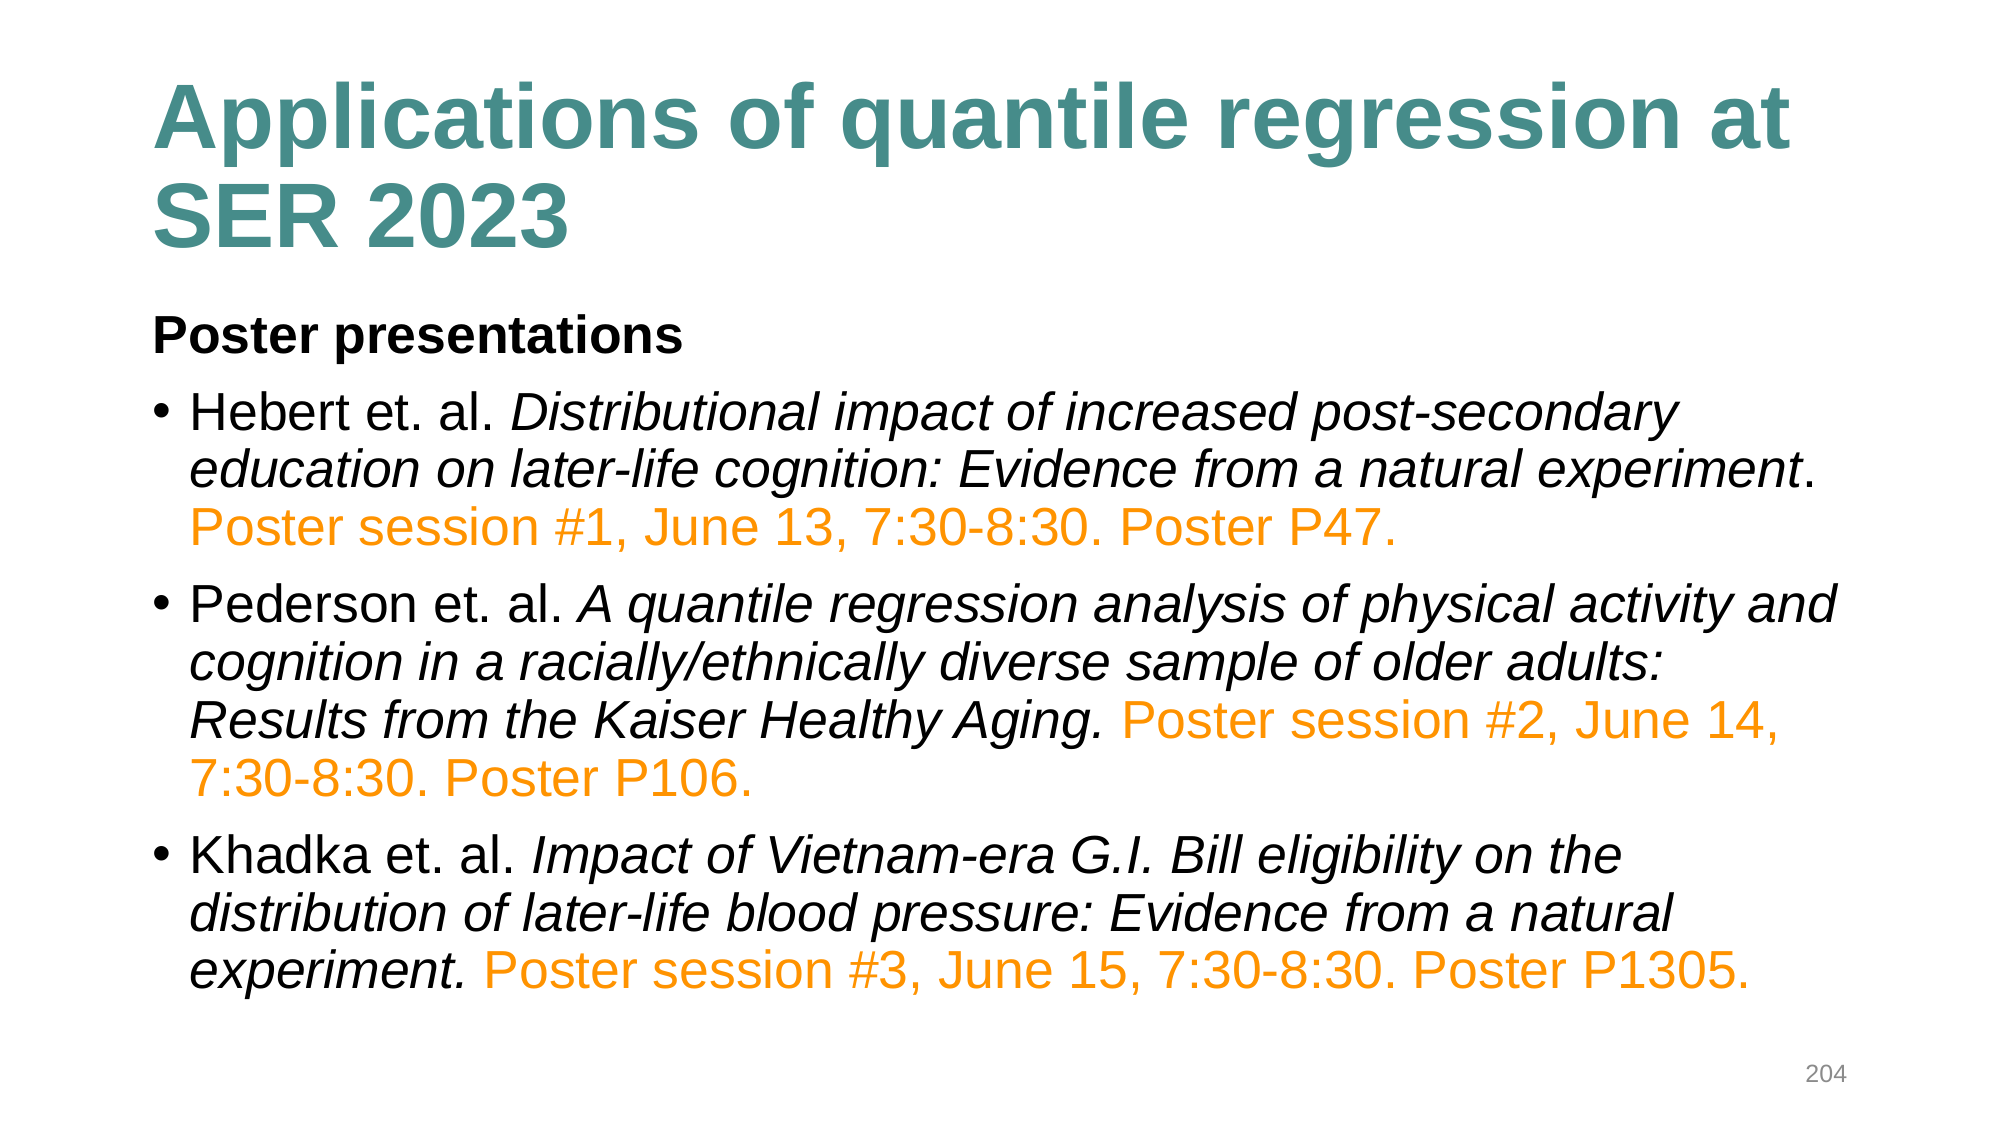

# Applications of quantile regression at SER 2023
Poster presentations
Hebert et. al. Distributional impact of increased post-secondary education on later-life cognition: Evidence from a natural experiment. Poster session #1, June 13, 7:30-8:30. Poster P47.
Pederson et. al. A quantile regression analysis of physical activity and cognition in a racially/ethnically diverse sample of older adults: Results from the Kaiser Healthy Aging. Poster session #2, June 14, 7:30-8:30. Poster P106.
Khadka et. al. Impact of Vietnam-era G.I. Bill eligibility on the distribution of later-life blood pressure: Evidence from a natural experiment. Poster session #3, June 15, 7:30-8:30. Poster P1305.
204